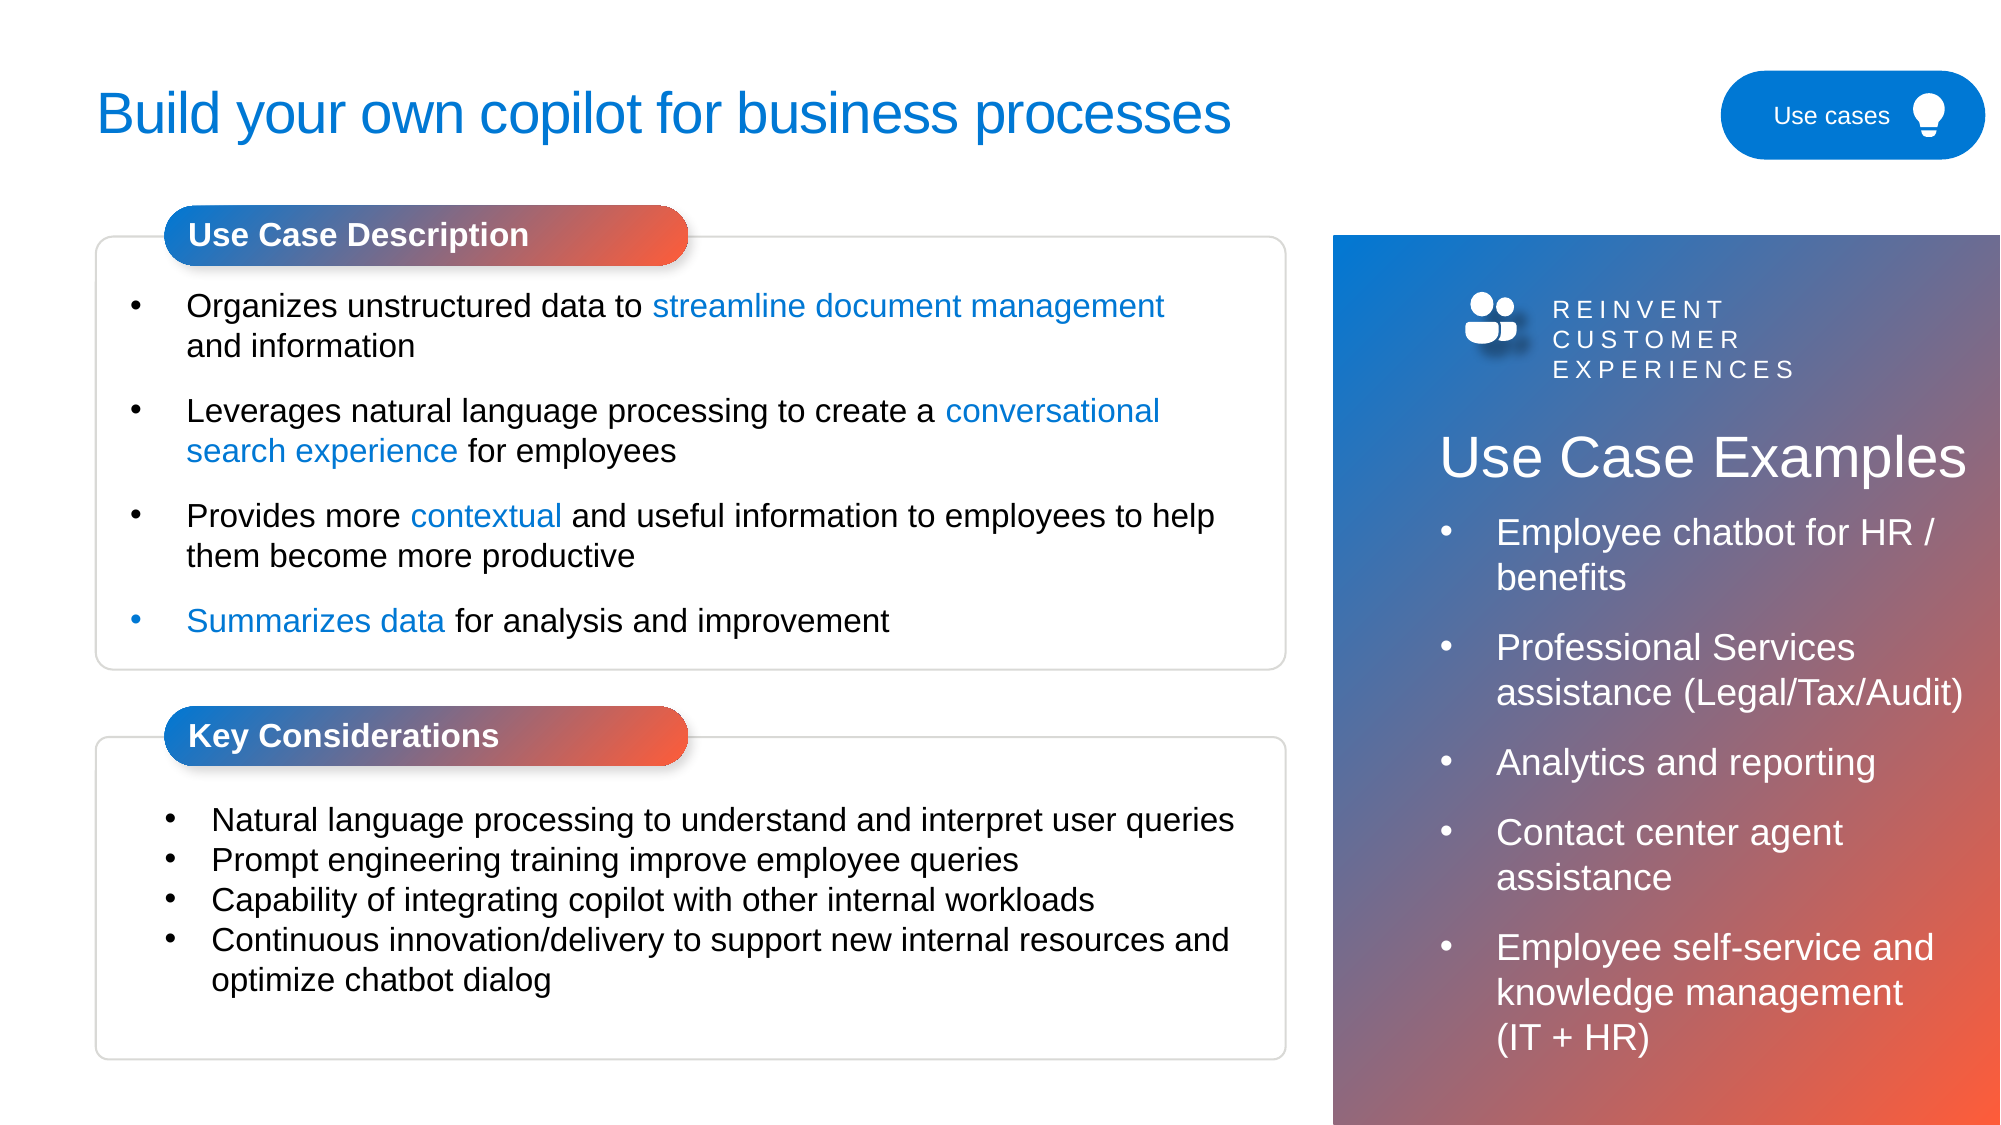

Use cases

# Build your own copilot for business processes
Use Case Description

Organizes unstructured data to streamline document management and information
Leverages natural language processing to create a conversational search experience for employees
Provides more contextual and useful information to employees to help them become more productive
Summarizes data for analysis and improvement

REINVENT CUSTOMER EXPERIENCES
Use Case Examples
Employee chatbot for HR / benefits​
Professional Services assistance (Legal/Tax/Audit)​
Analytics and reporting​
Contact center agent assistance​
Employee self-service and knowledge management
(IT + HR)
Key Considerations

Natural language processing to understand and interpret user queries
Prompt engineering training improve employee queries
Capability of integrating copilot with other internal workloads
Continuous innovation/delivery to support new internal resources and optimize chatbot dialog